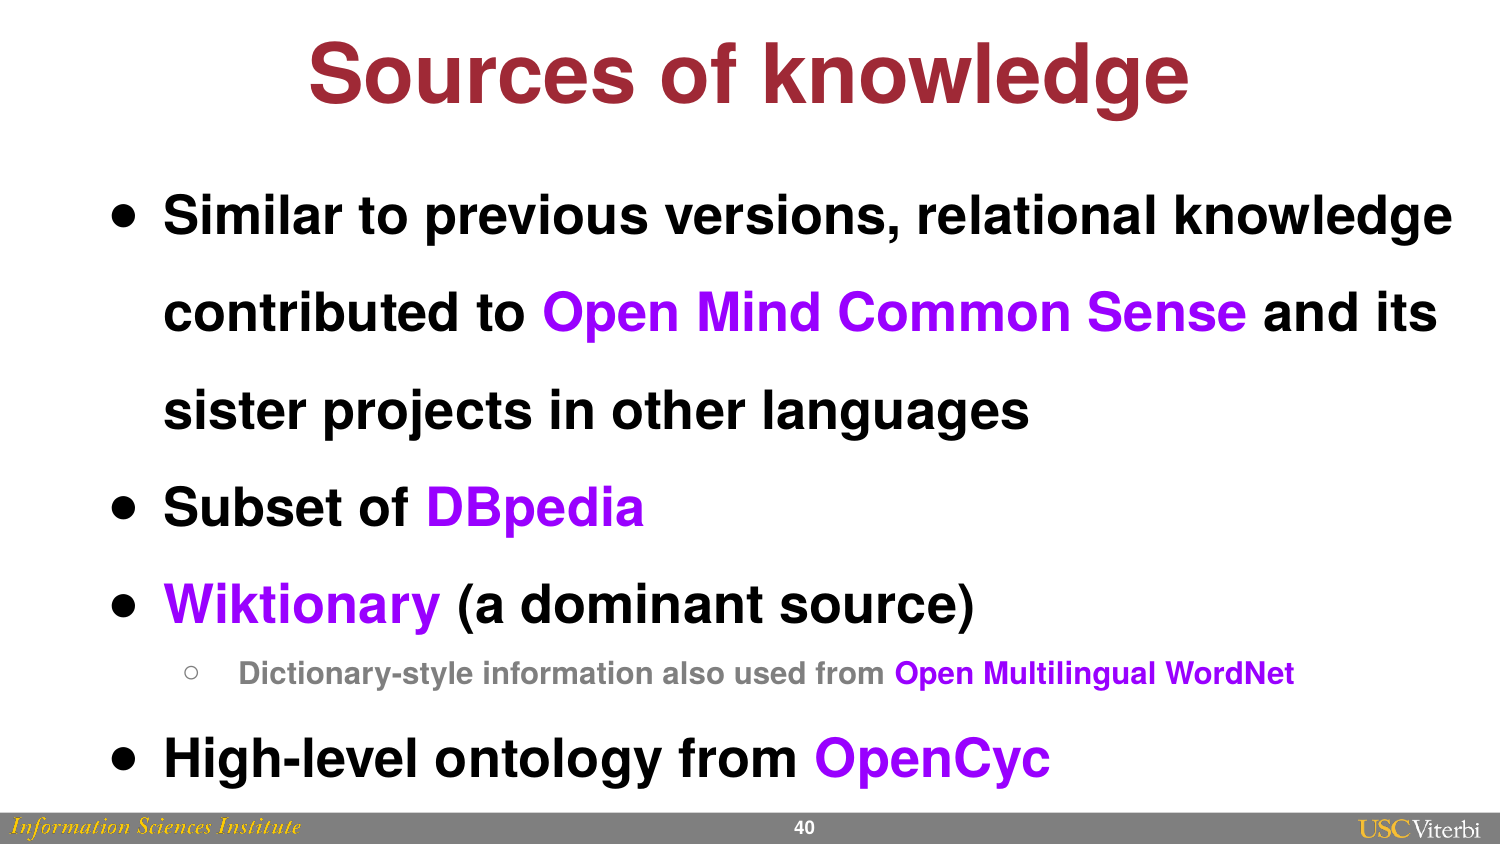

# Sources of knowledge
Similar to previous versions, relational knowledge contributed to Open Mind Common Sense and its sister projects in other languages
Subset of DBpedia
Wiktionary (a dominant source)
Dictionary-style information also used from Open Multilingual WordNet
High-level ontology from OpenCyc
40